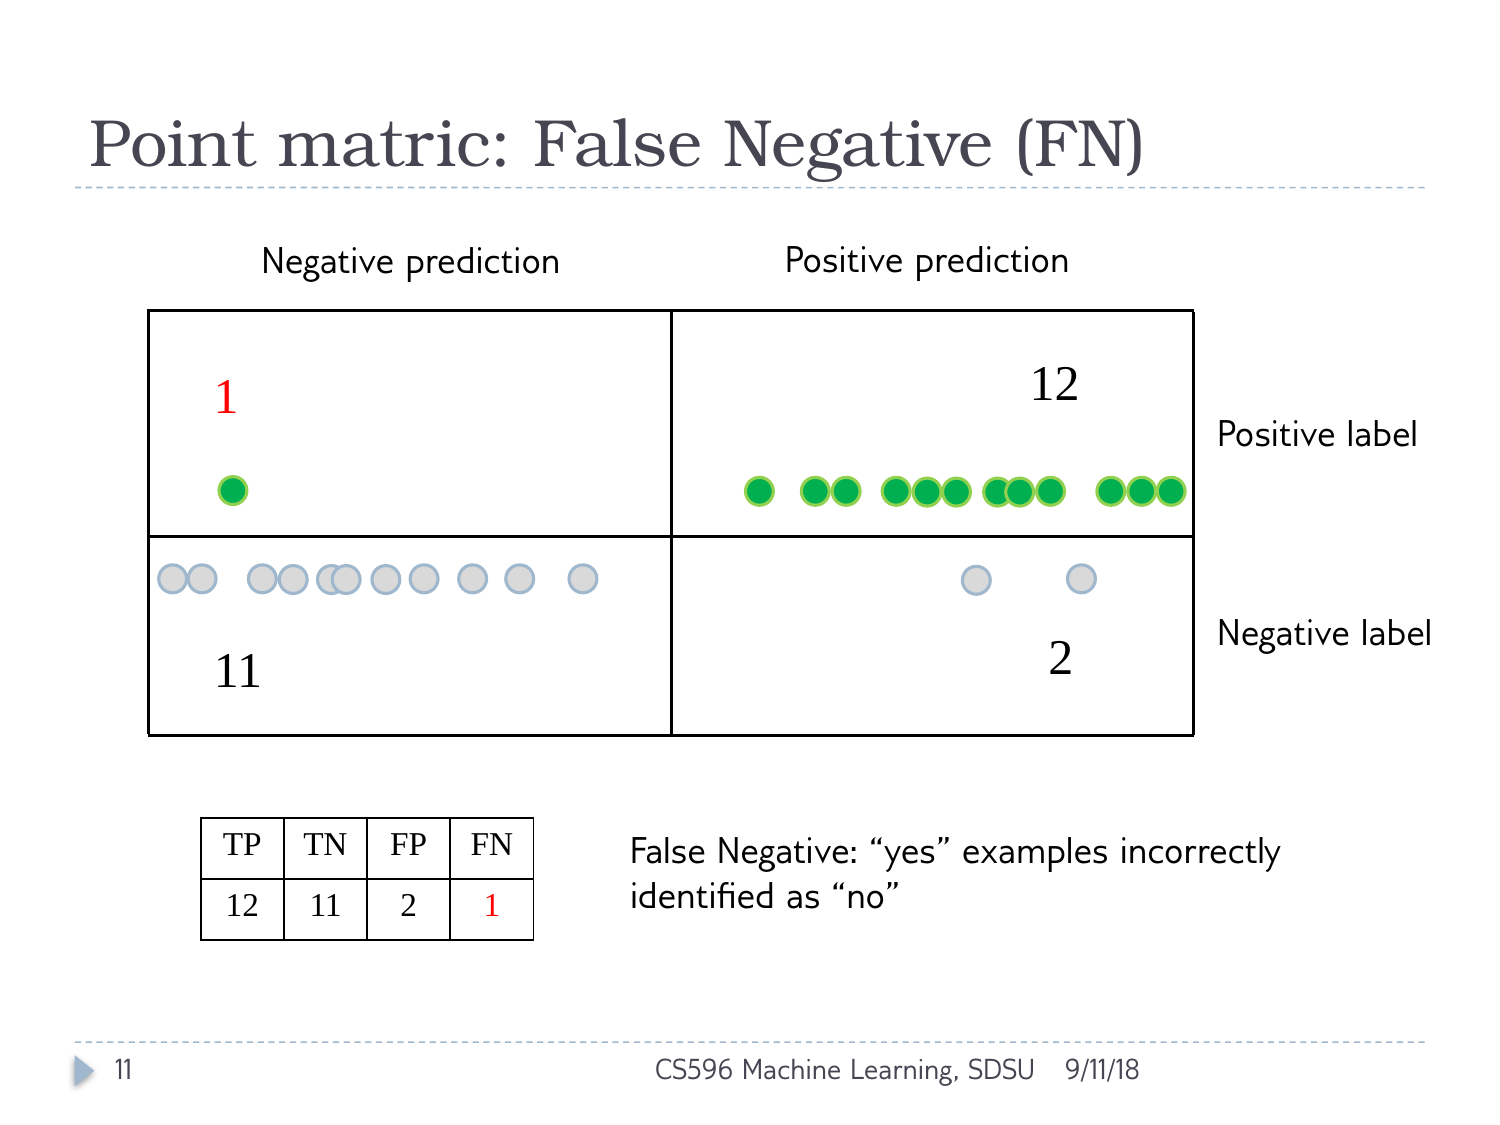

# Point matric: False Negative (FN)
Positive prediction
Negative prediction
12
1
Positive label

Negative label
2
11
| TP | TN | FP | FN |
| --- | --- | --- | --- |
| 12 | 11 | 2 | 1 |
False Negative: “yes” examples incorrectly identified as “no”
11
CS596 Machine Learning, SDSU
9/11/18